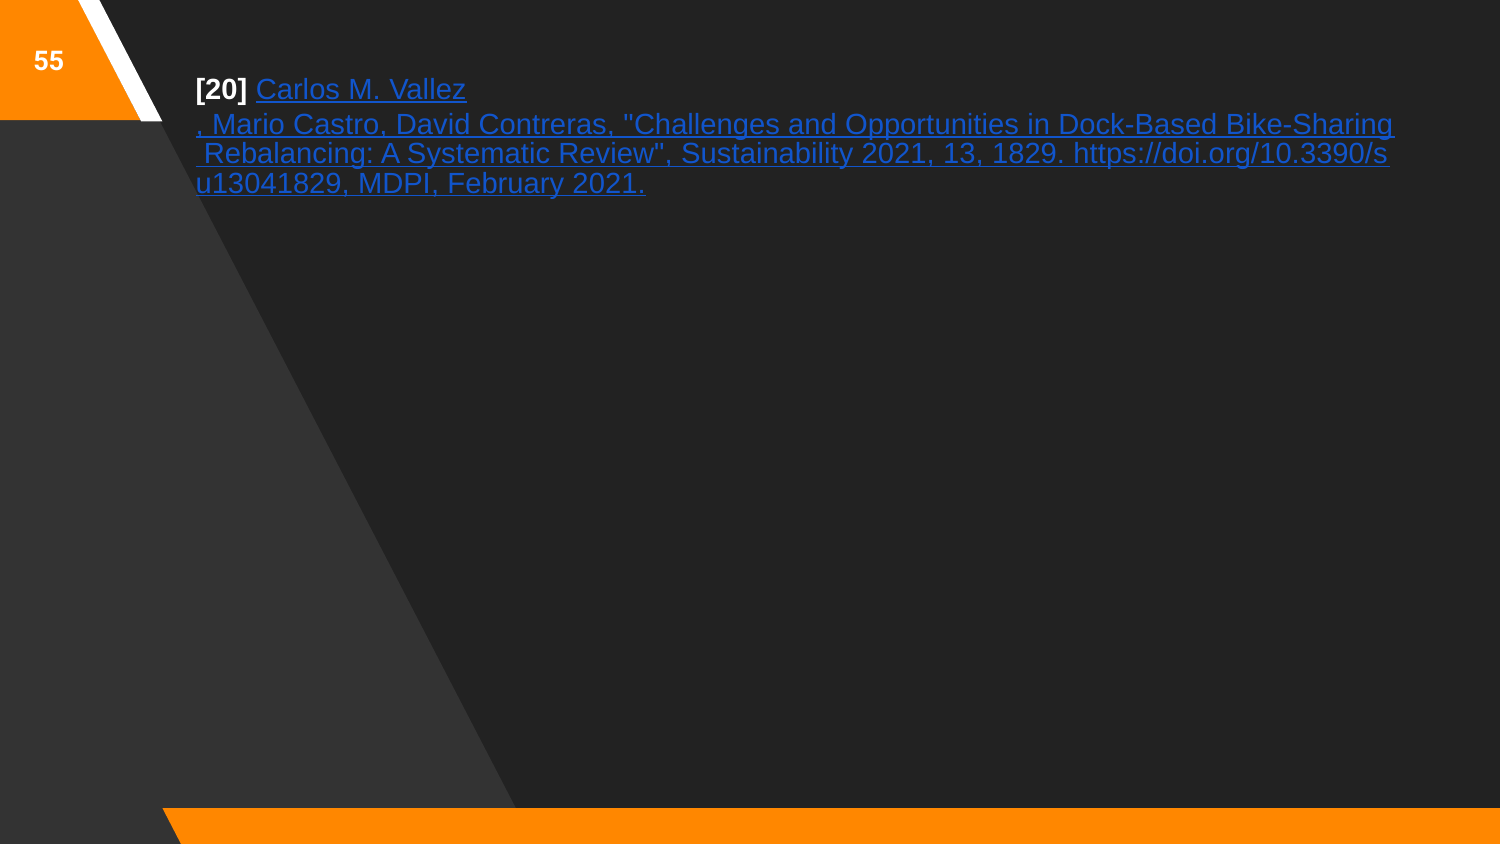

55
[20] Carlos M. Vallez, Mario Castro, David Contreras, "Challenges and Opportunities in Dock-Based Bike-Sharing Rebalancing: A Systematic Review", Sustainability 2021, 13, 1829. https://doi.org/10.3390/su13041829, MDPI, February 2021.